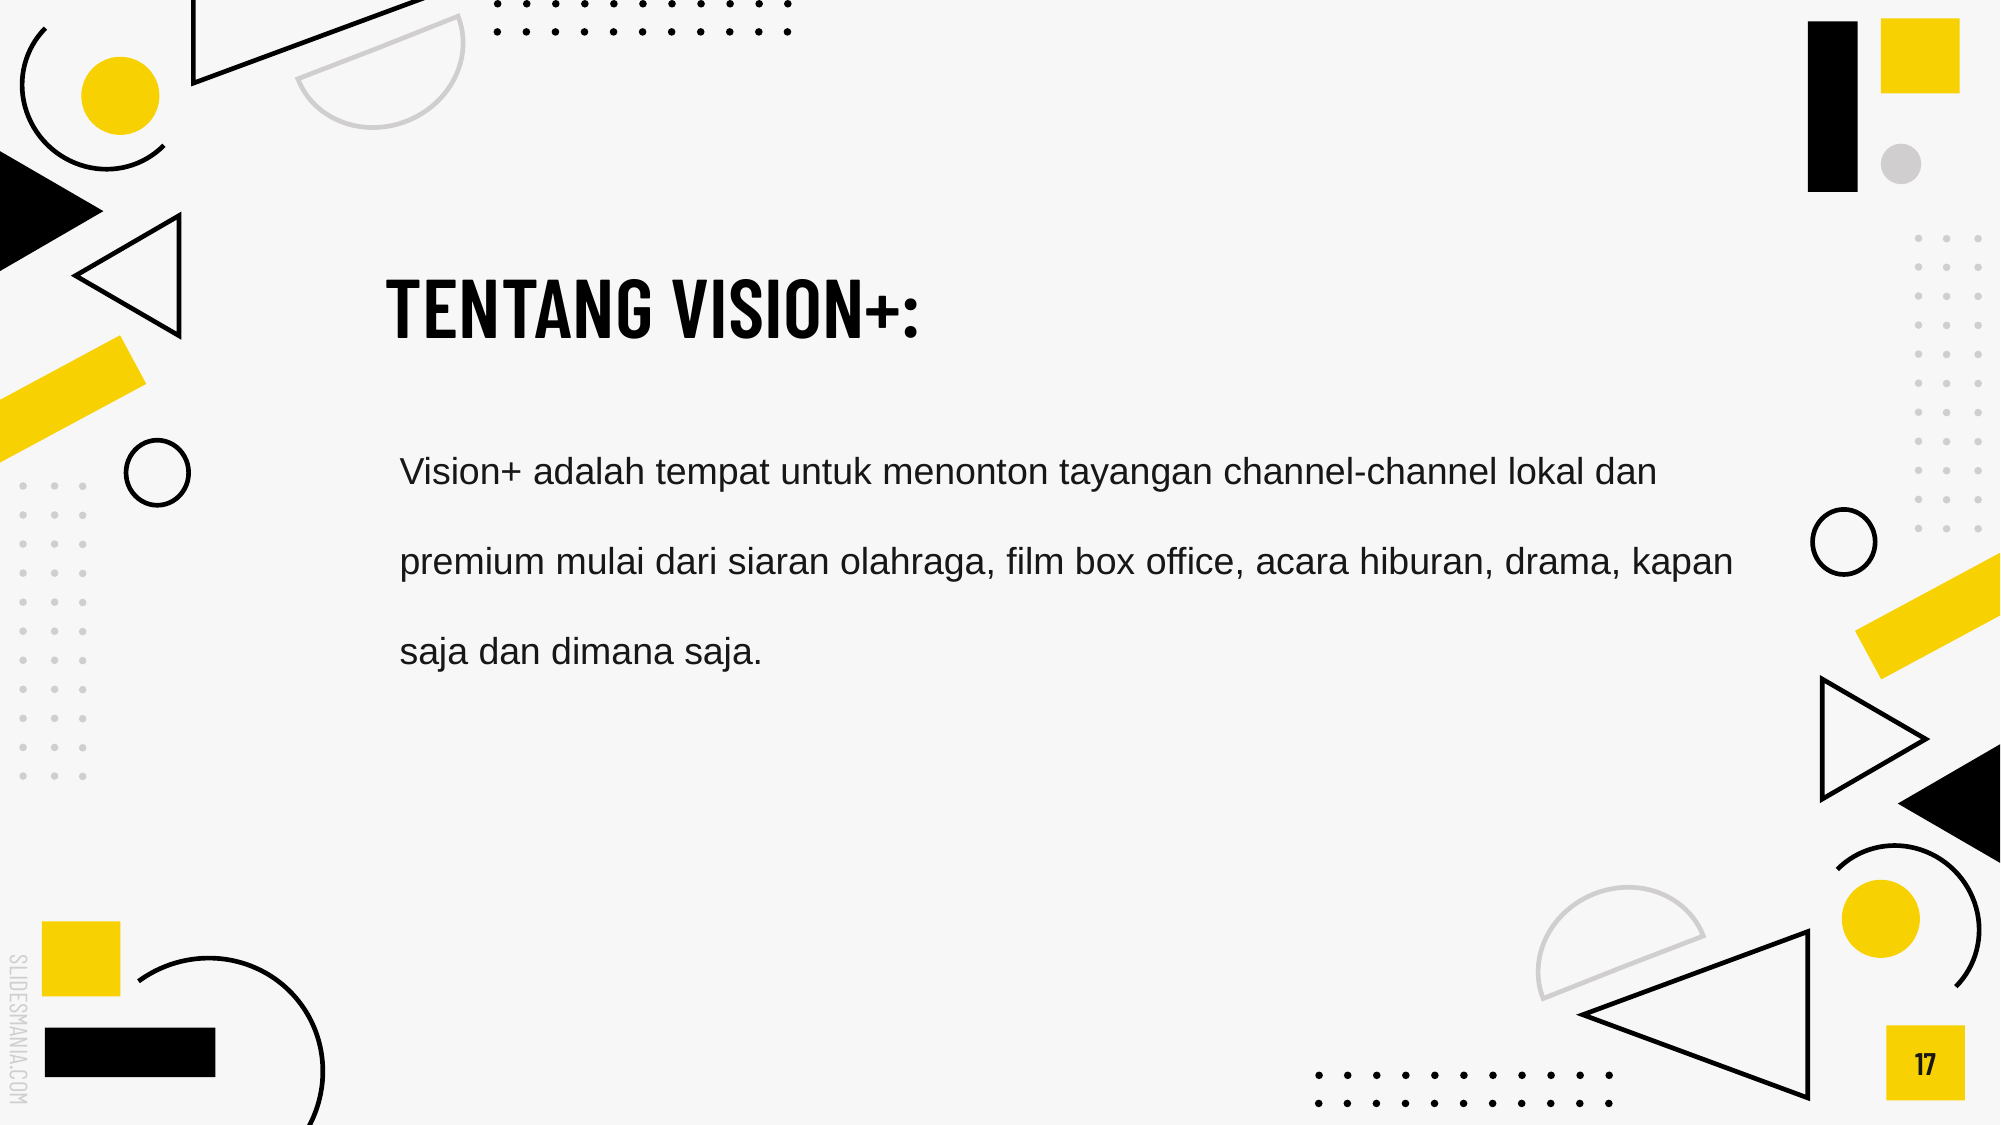

# TENTANG VISION+:
Vision+ adalah tempat untuk menonton tayangan channel-channel lokal dan premium mulai dari siaran olahraga, film box office, acara hiburan, drama, kapan saja dan dimana saja.
17